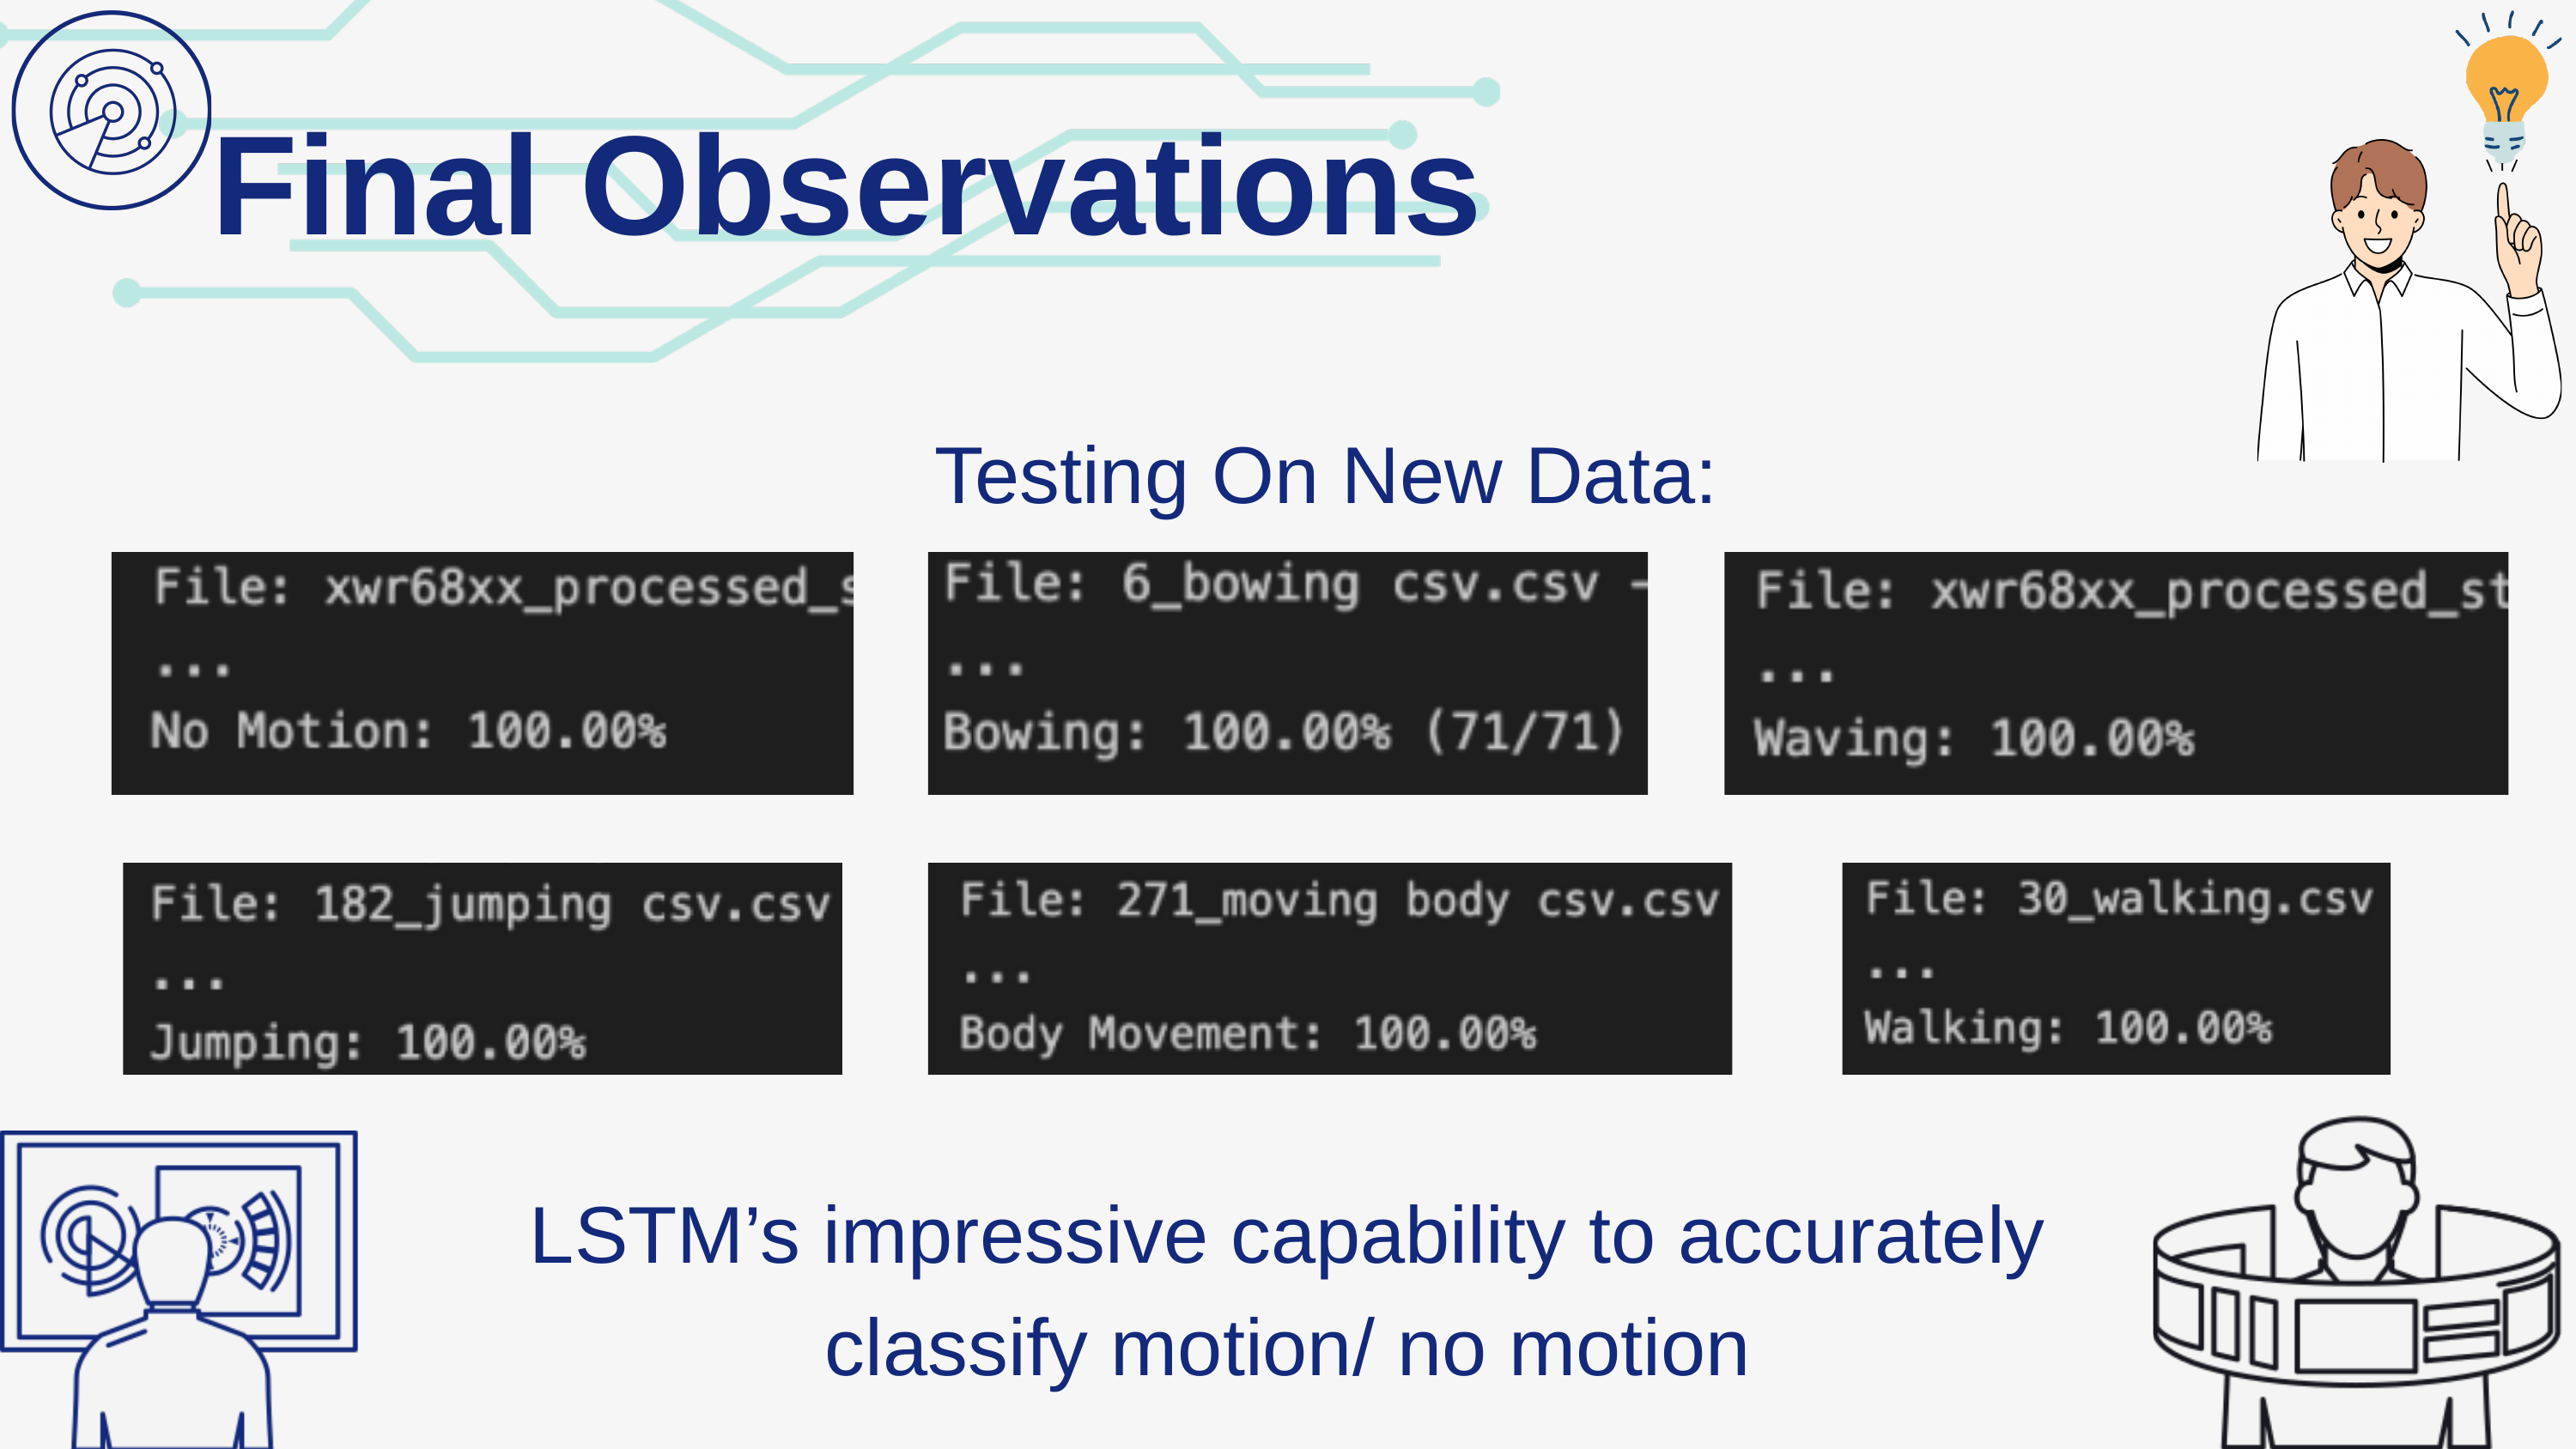

Final Observations

Testing On New Data:

LSTM’s impressive capability to accurately classify motion/ no motion